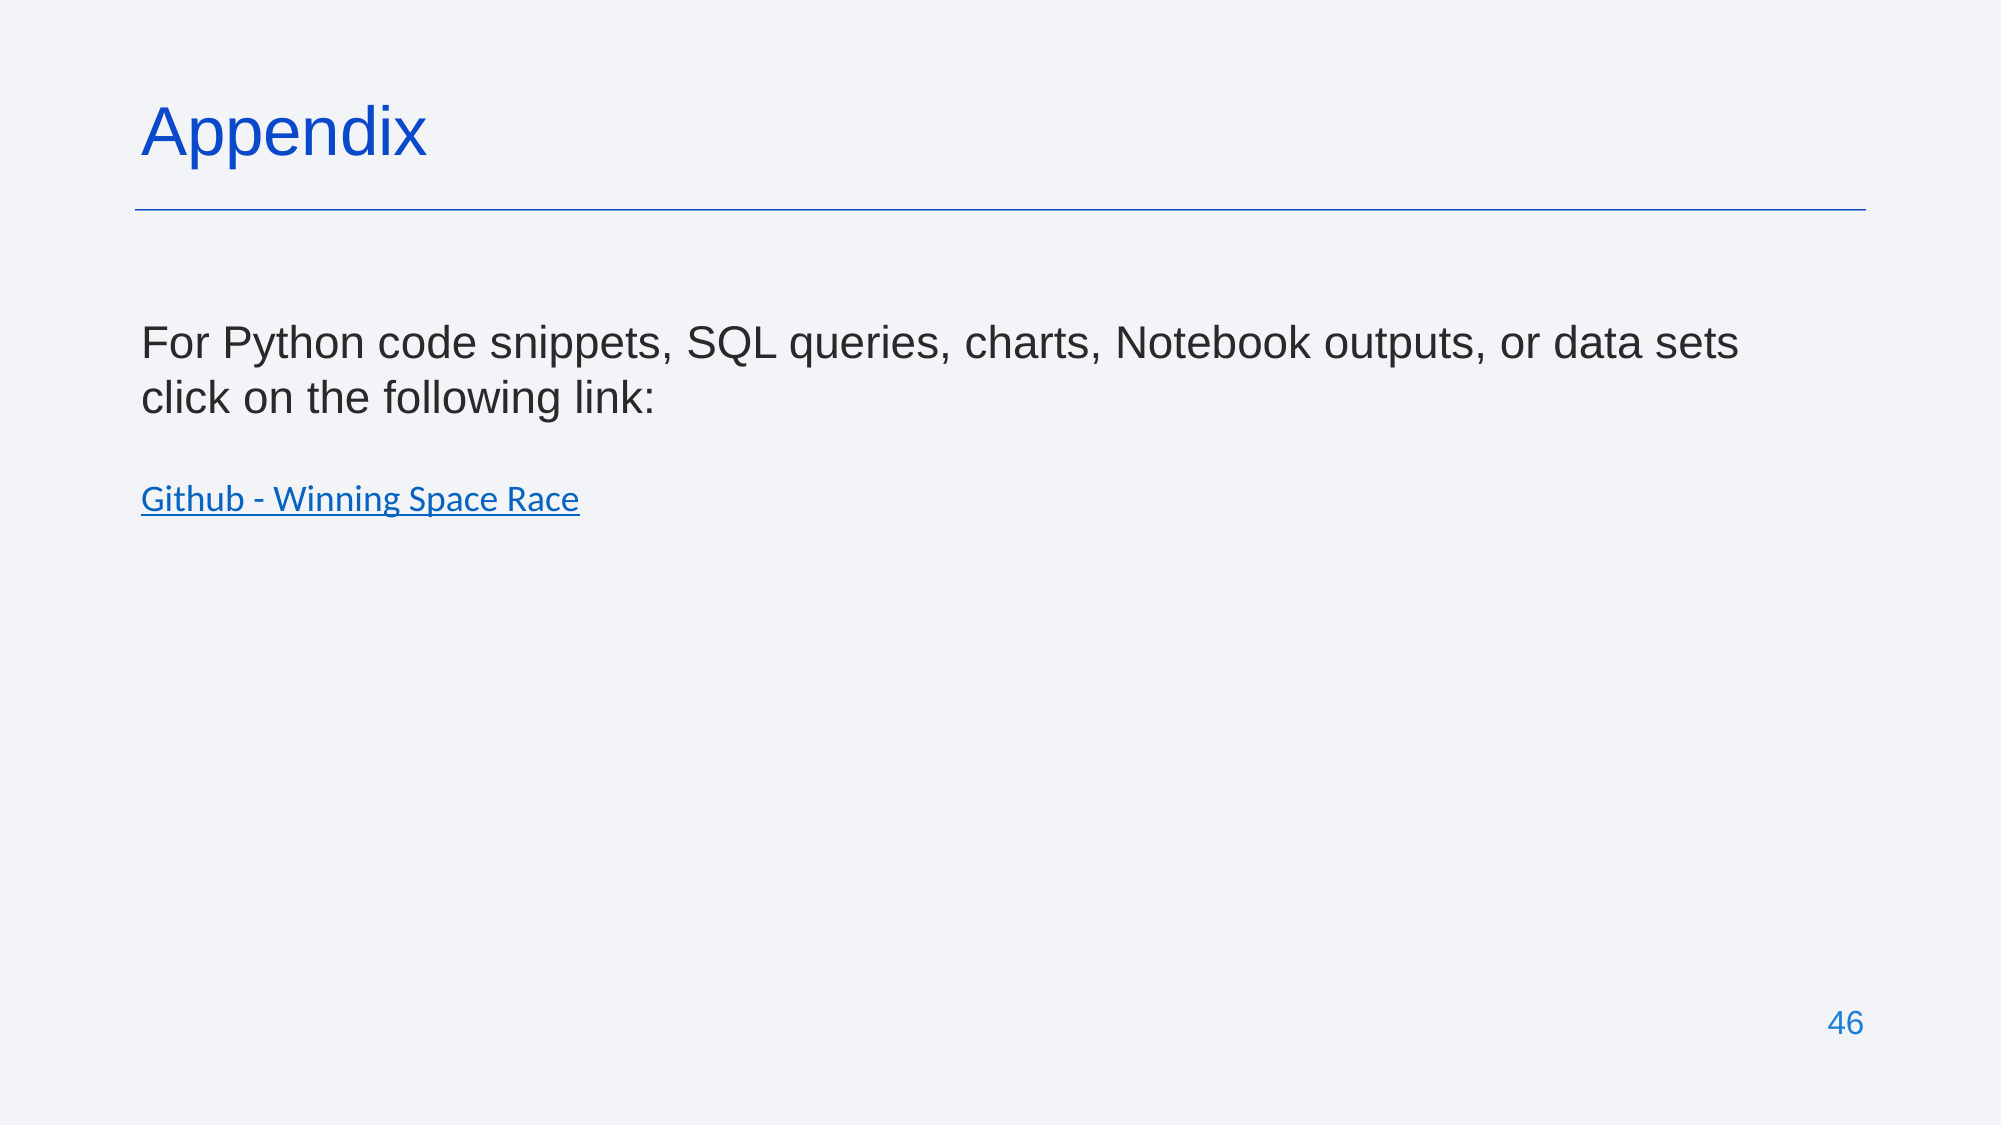

Appendix
For Python code snippets, SQL queries, charts, Notebook outputs, or data sets click on the following link:
Github - Winning Space Race
46